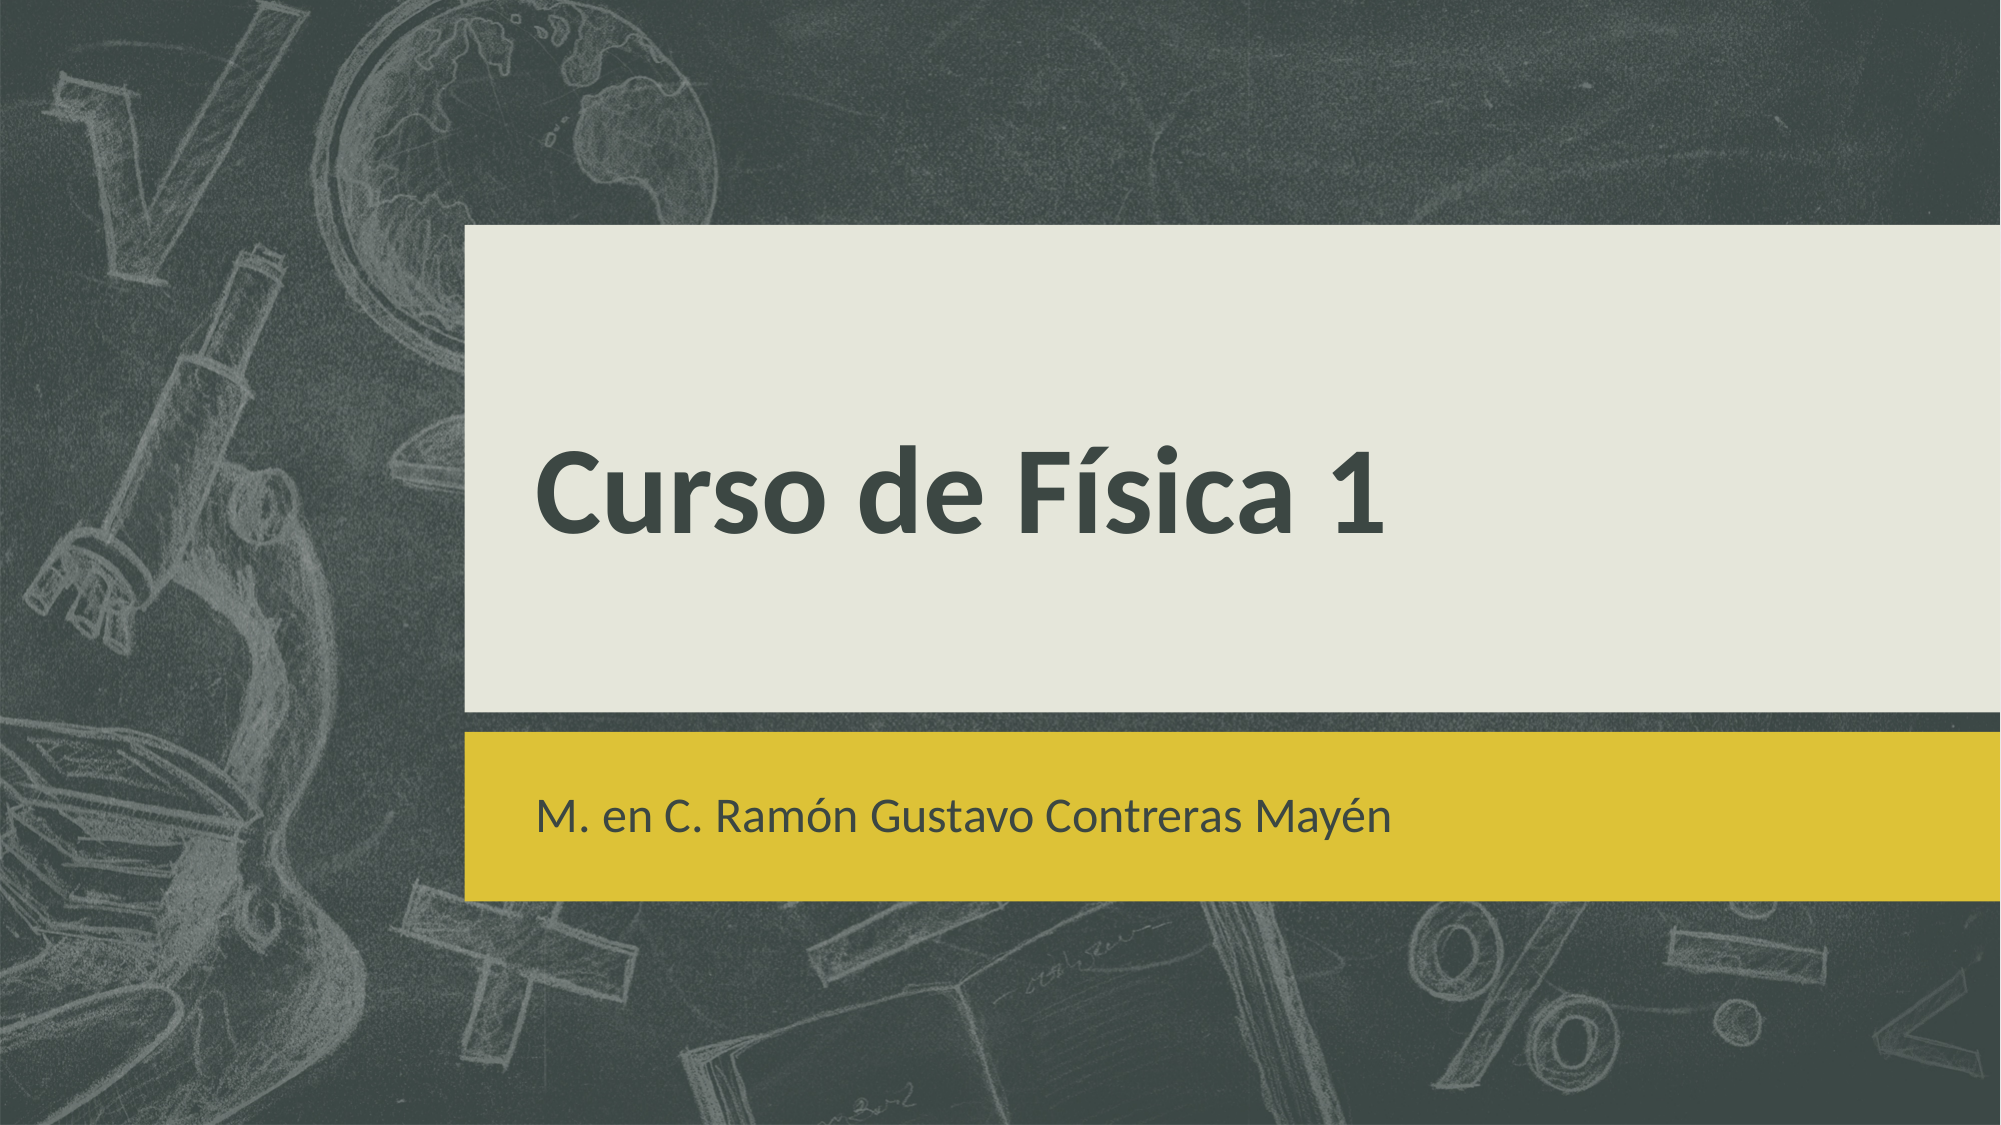

# Curso de Física 1
M. en C. Ramón Gustavo Contreras Mayén